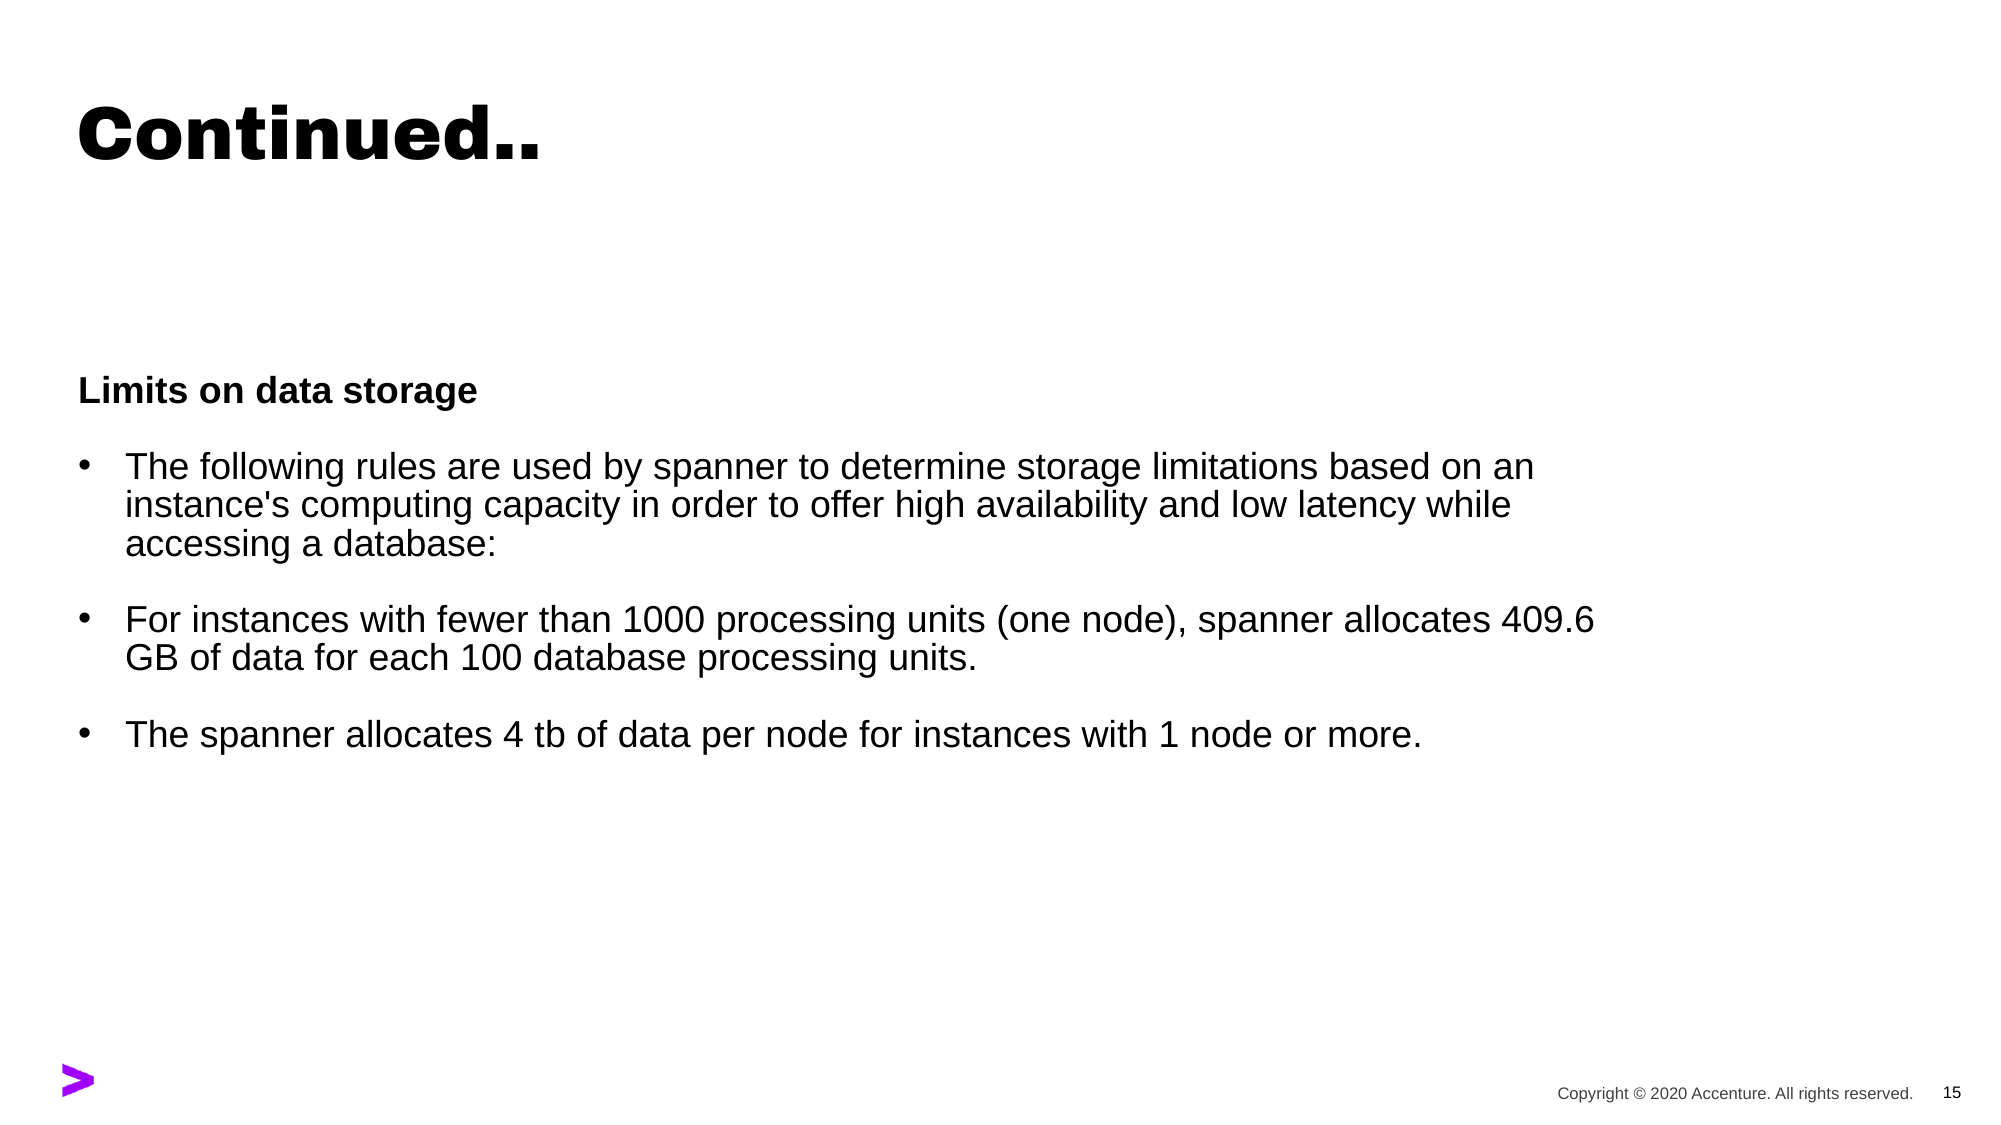

# Continued..
Limits on data storage

The following rules are used by spanner to determine storage limitations based on an instance's computing capacity in order to offer high availability and low latency while accessing a database:

For instances with fewer than 1000 processing units (one node), spanner allocates 409.6 GB of data for each 100 database processing units.

The spanner allocates 4 tb of data per node for instances with 1 node or more.
15